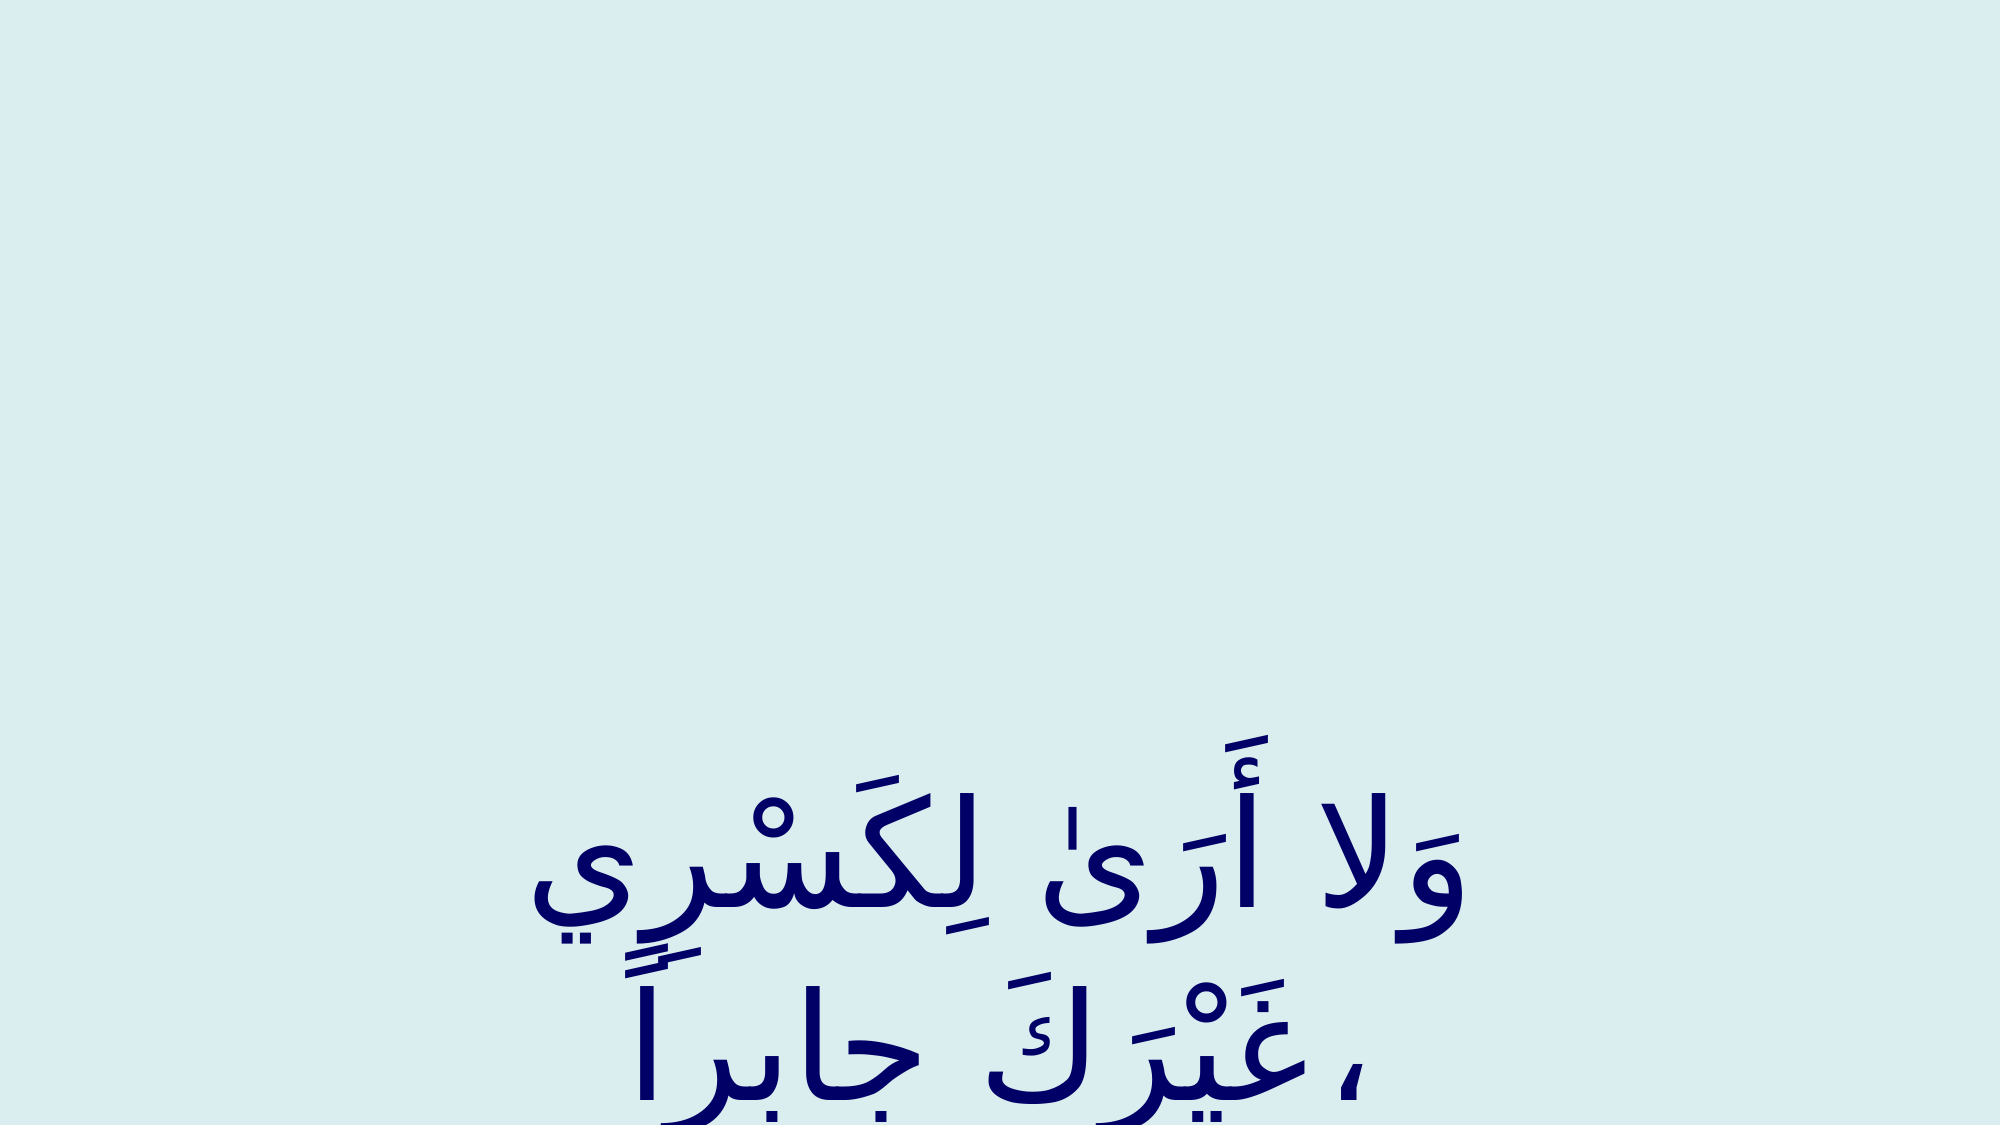

#
وَلا أَرَىٰ لِكَسْرِي غَيْرَكَ جابِراً،
and I see none but You to mend my brokenness!